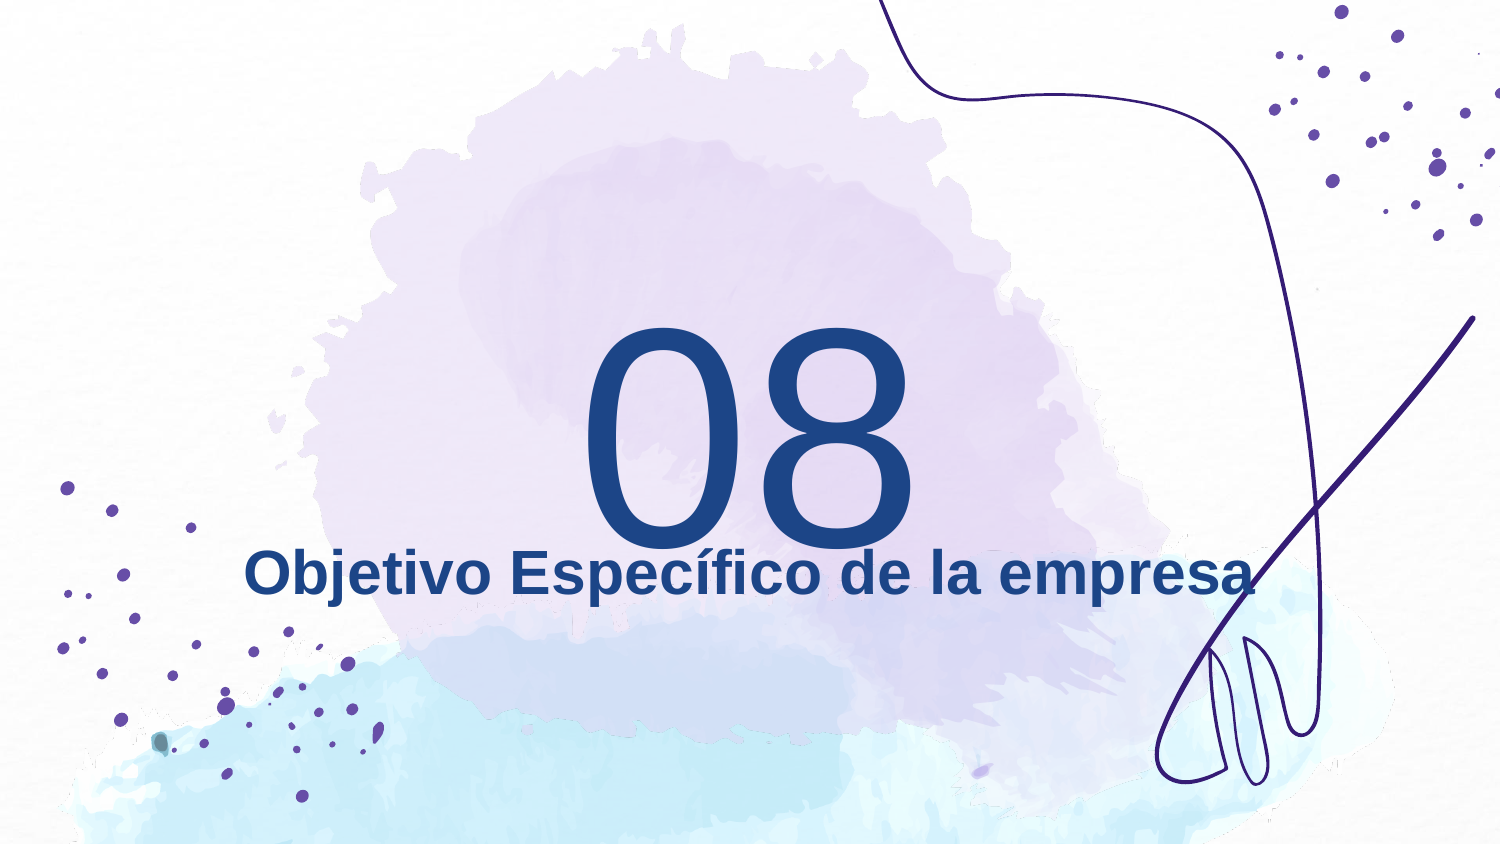

08
# Objetivo Específico de la empresa